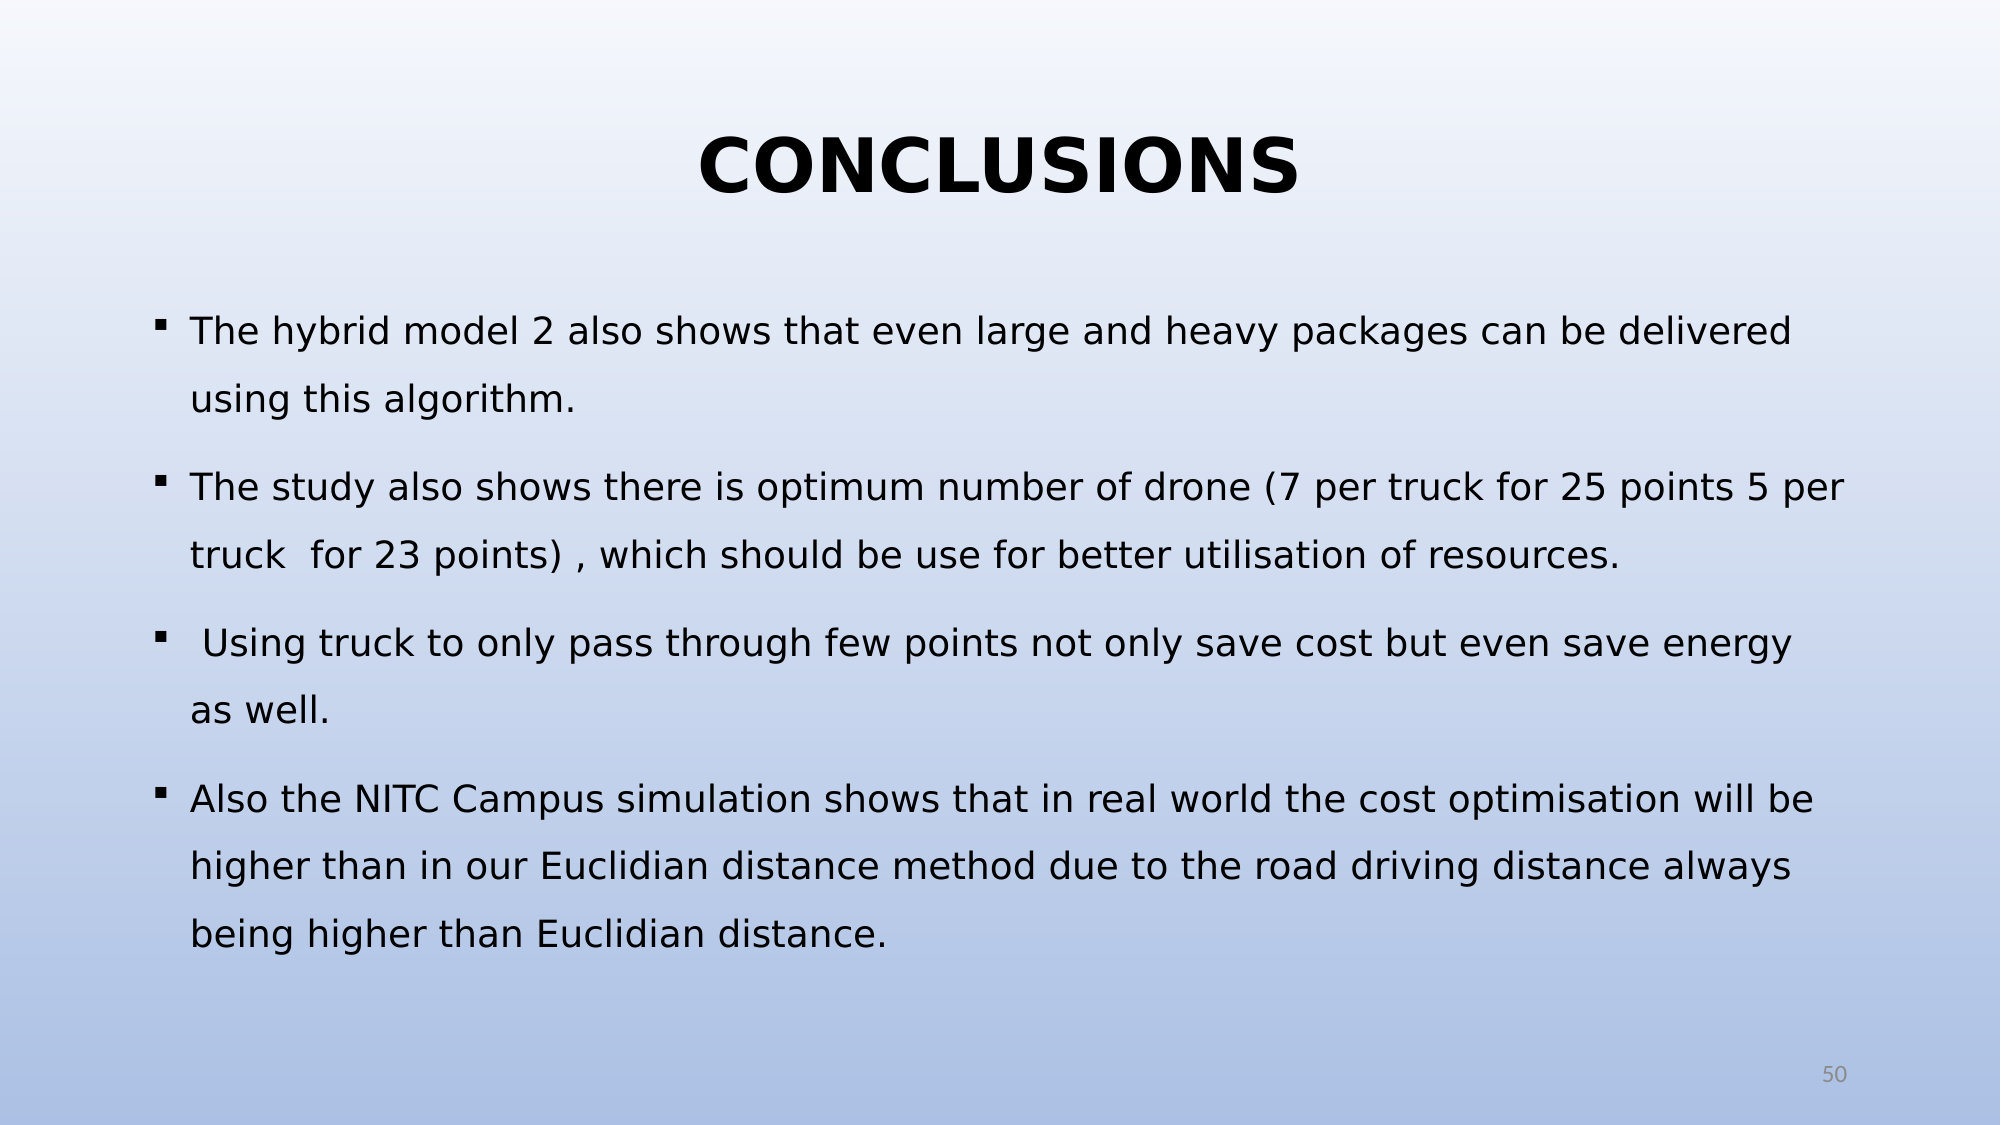

# CONCLUSIONS
The hybrid model 2 also shows that even large and heavy packages can be delivered using this algorithm.
The study also shows there is optimum number of drone (7 per truck for 25 points 5 per truck  for 23 points) , which should be use for better utilisation of resources.
 Using truck to only pass through few points not only save cost but even save energy as well.
Also the NITC Campus simulation shows that in real world the cost optimisation will be higher than in our Euclidian distance method due to the road driving distance always being higher than Euclidian distance.
50